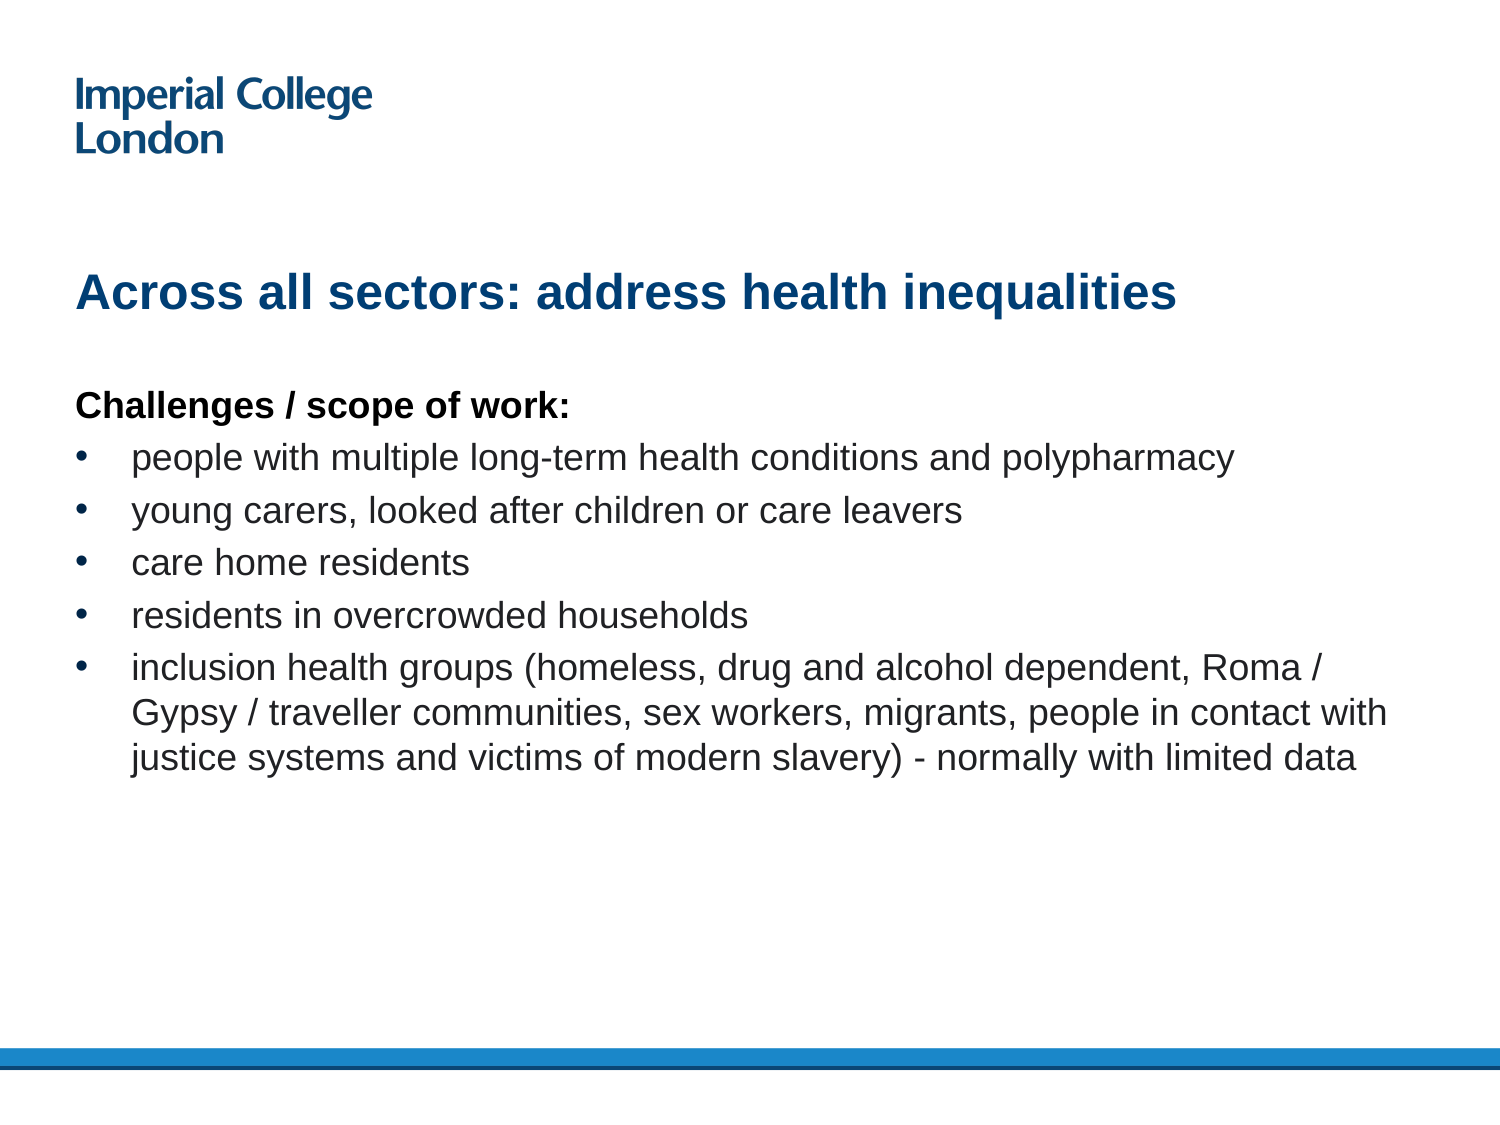

# Across all sectors: address health inequalities
Challenges / scope of work:
people with multiple long-term health conditions and polypharmacy
young carers, looked after children or care leavers
care home residents
residents in overcrowded households
inclusion health groups (homeless, drug and alcohol dependent, Roma / Gypsy / traveller communities, sex workers, migrants, people in contact with justice systems and victims of modern slavery) - normally with limited data